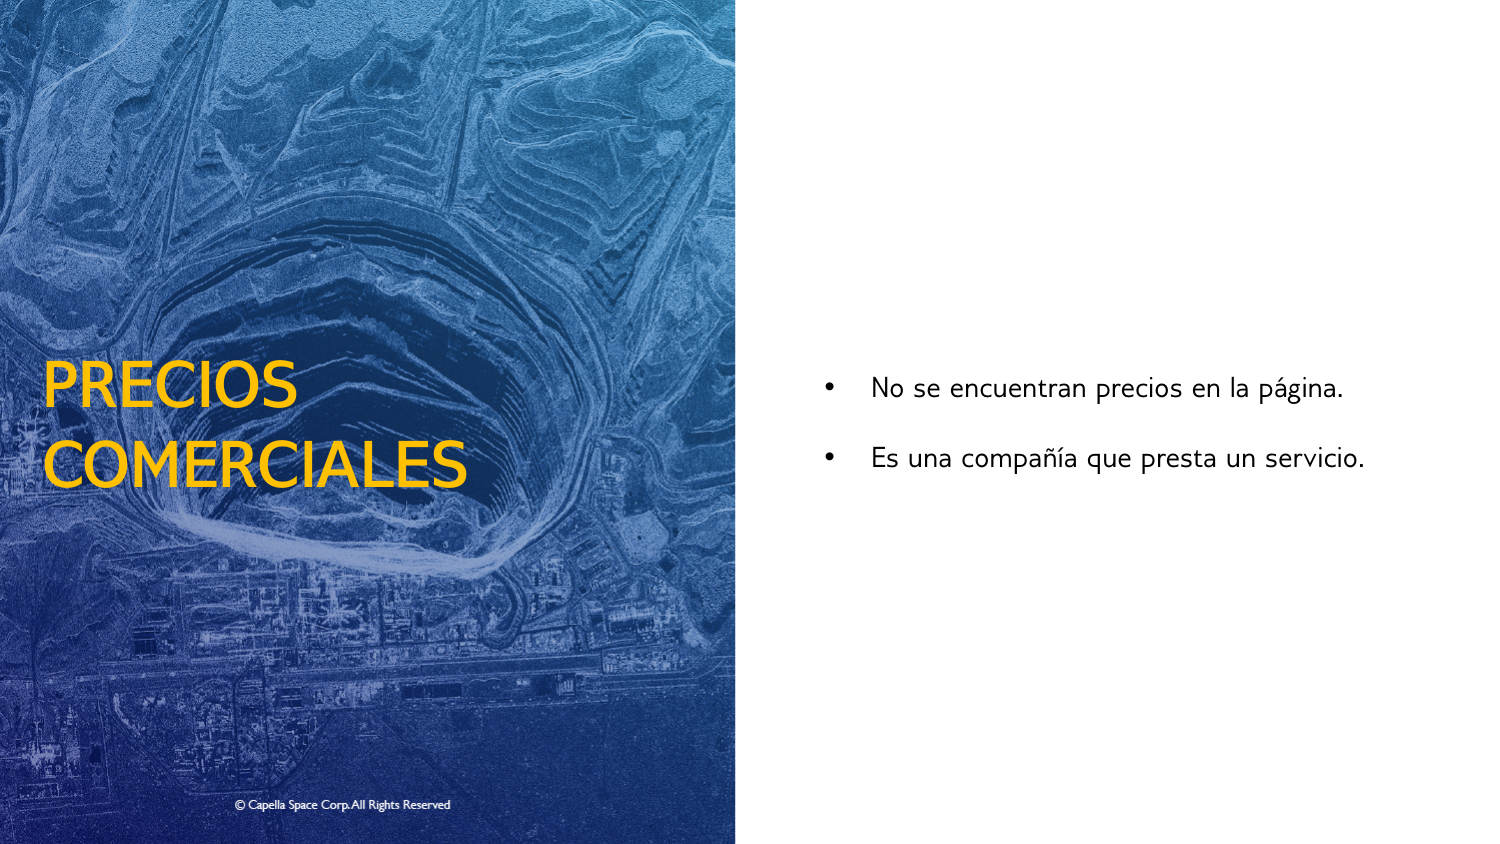

PRECIOS COMERCIALES
No se encuentran precios en la página.

Es una compañía que presta un servicio.